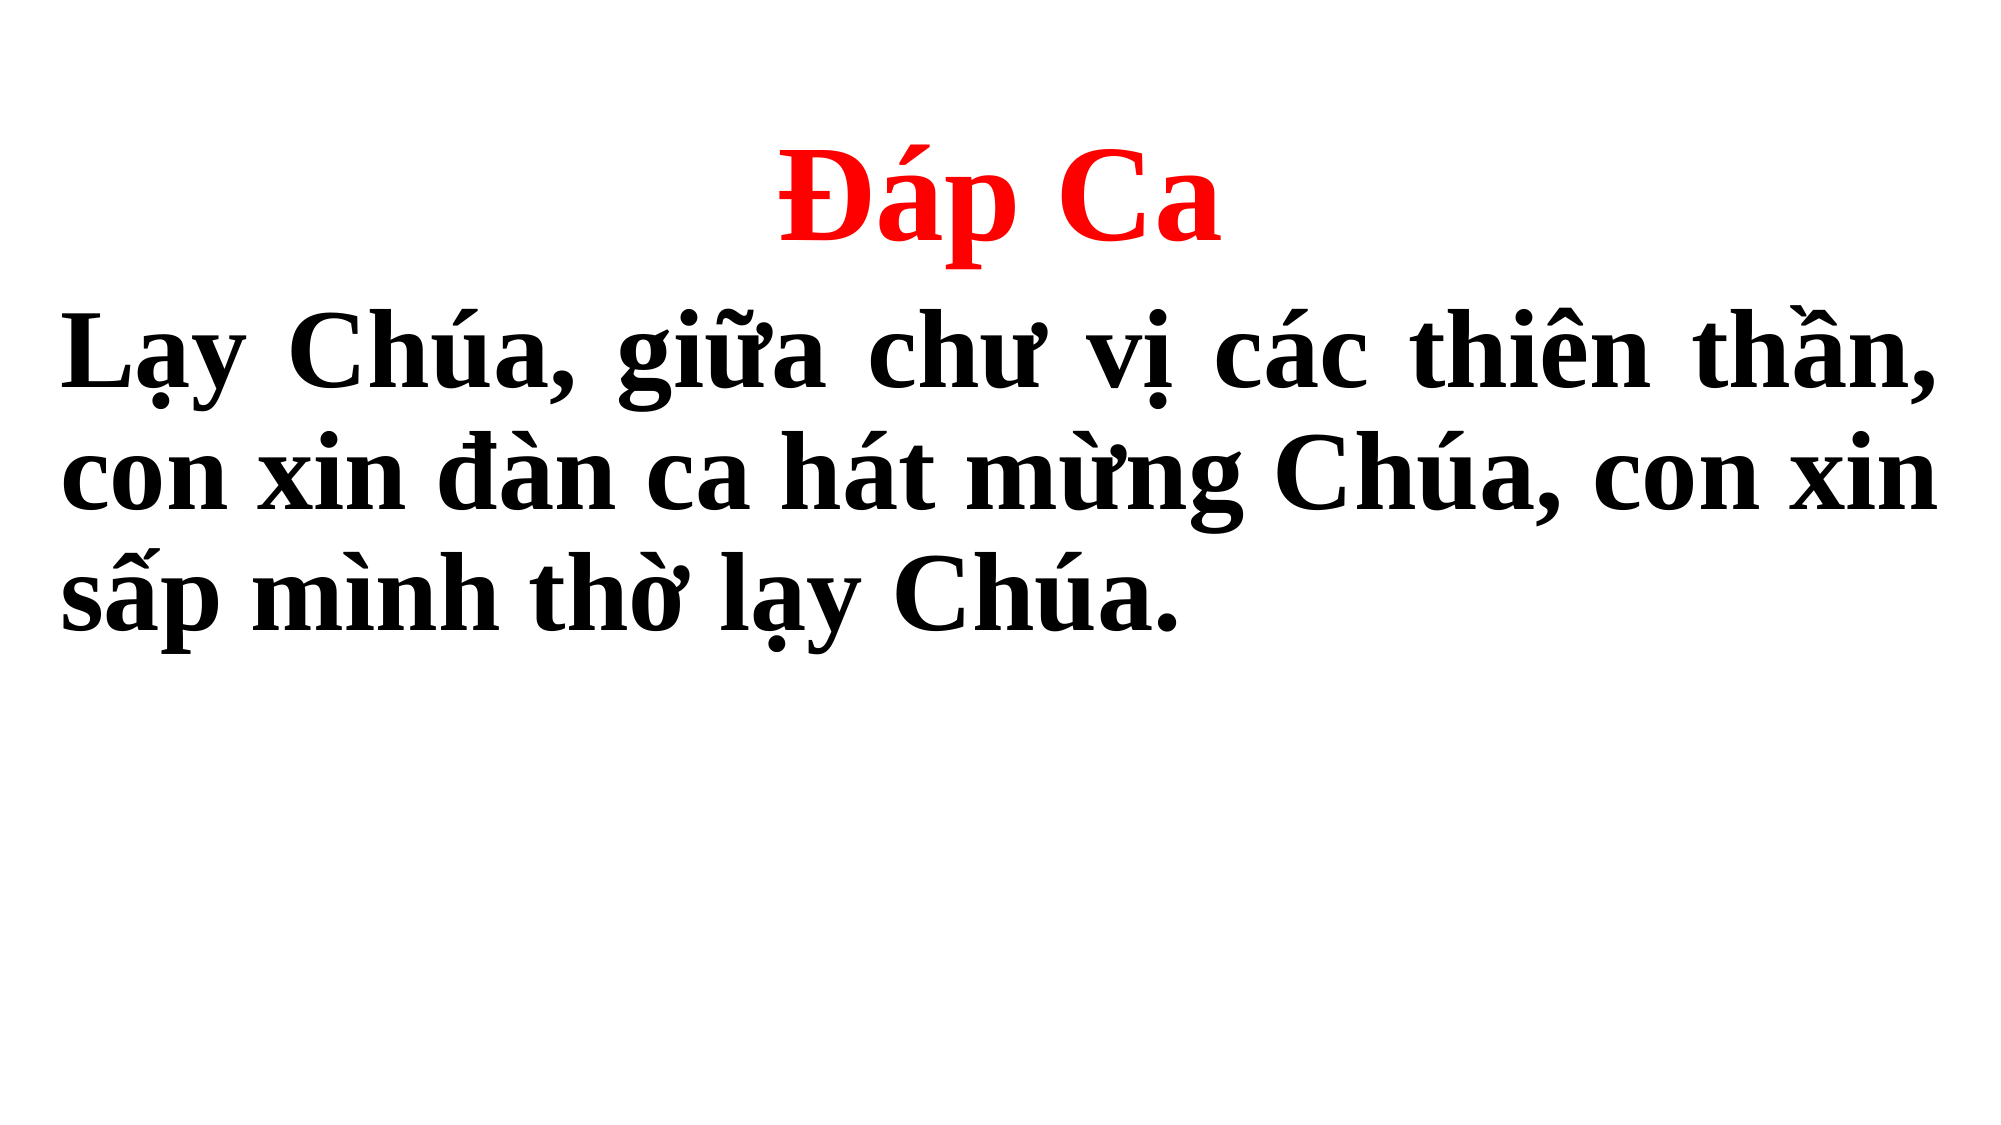

Đáp Ca
Lạy Chúa, giữa chư vị các thiên thần, con xin đàn ca hát mừng Chúa, con xin sấp mình thờ lạy Chúa.